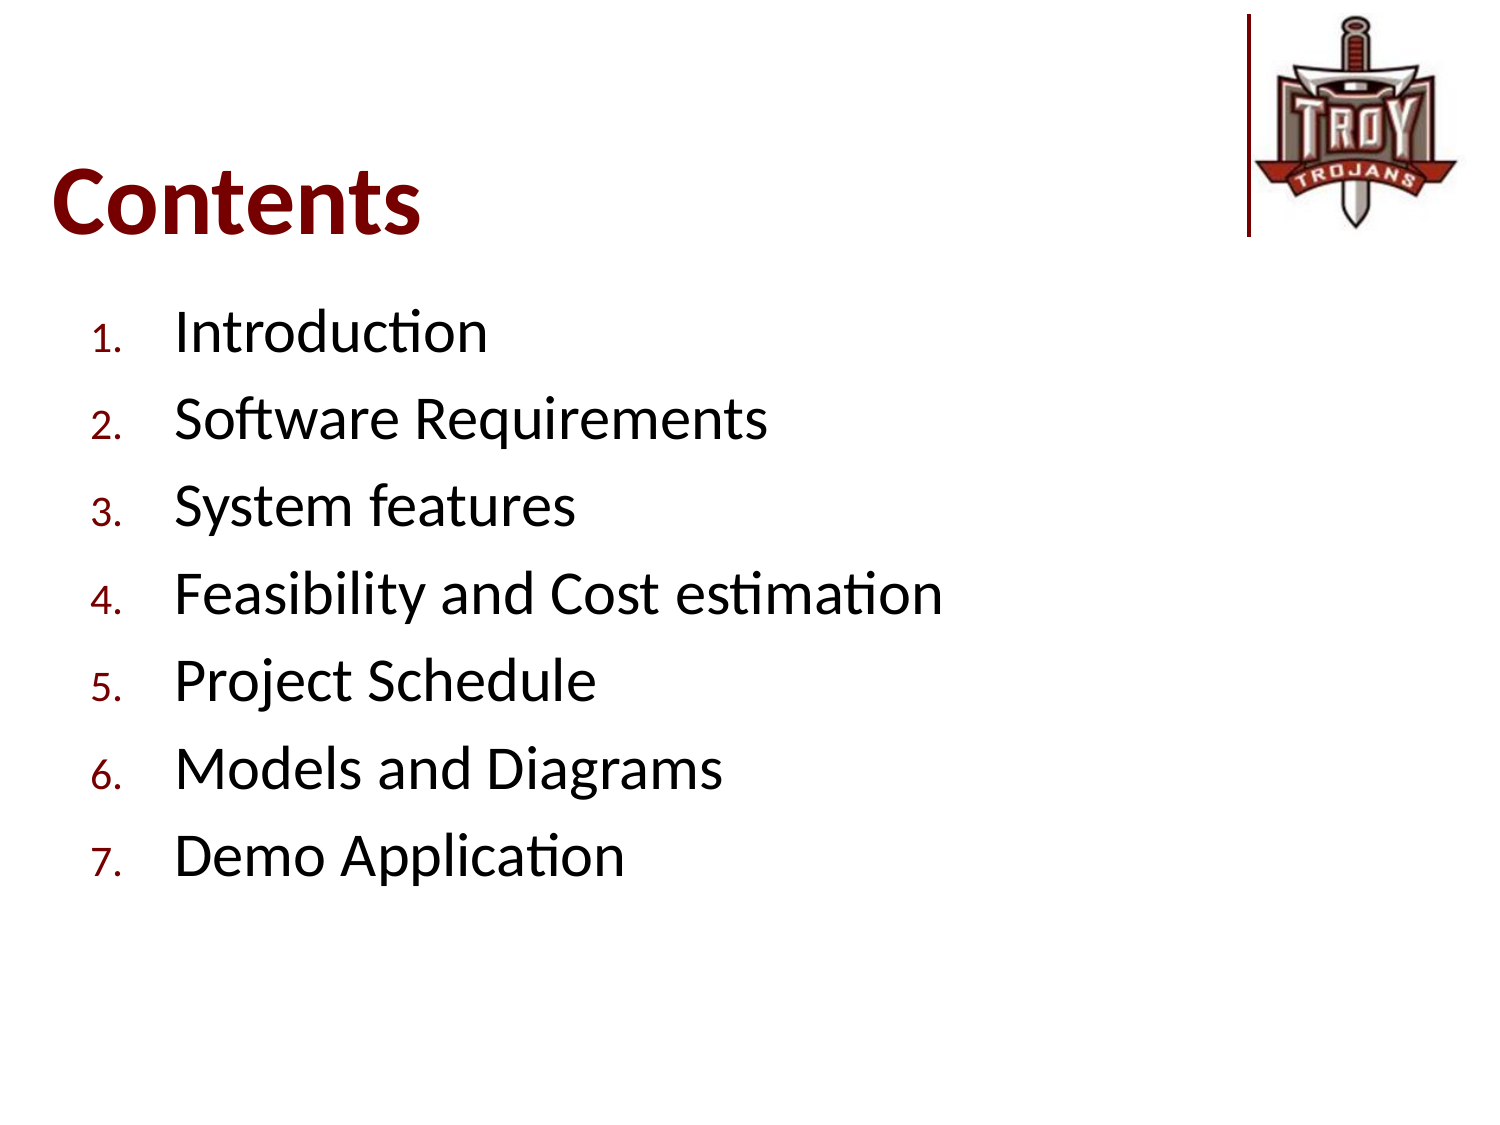

# Contents
Introduction
Software Requirements
System features
Feasibility and Cost estimation
Project Schedule
Models and Diagrams
Demo Application